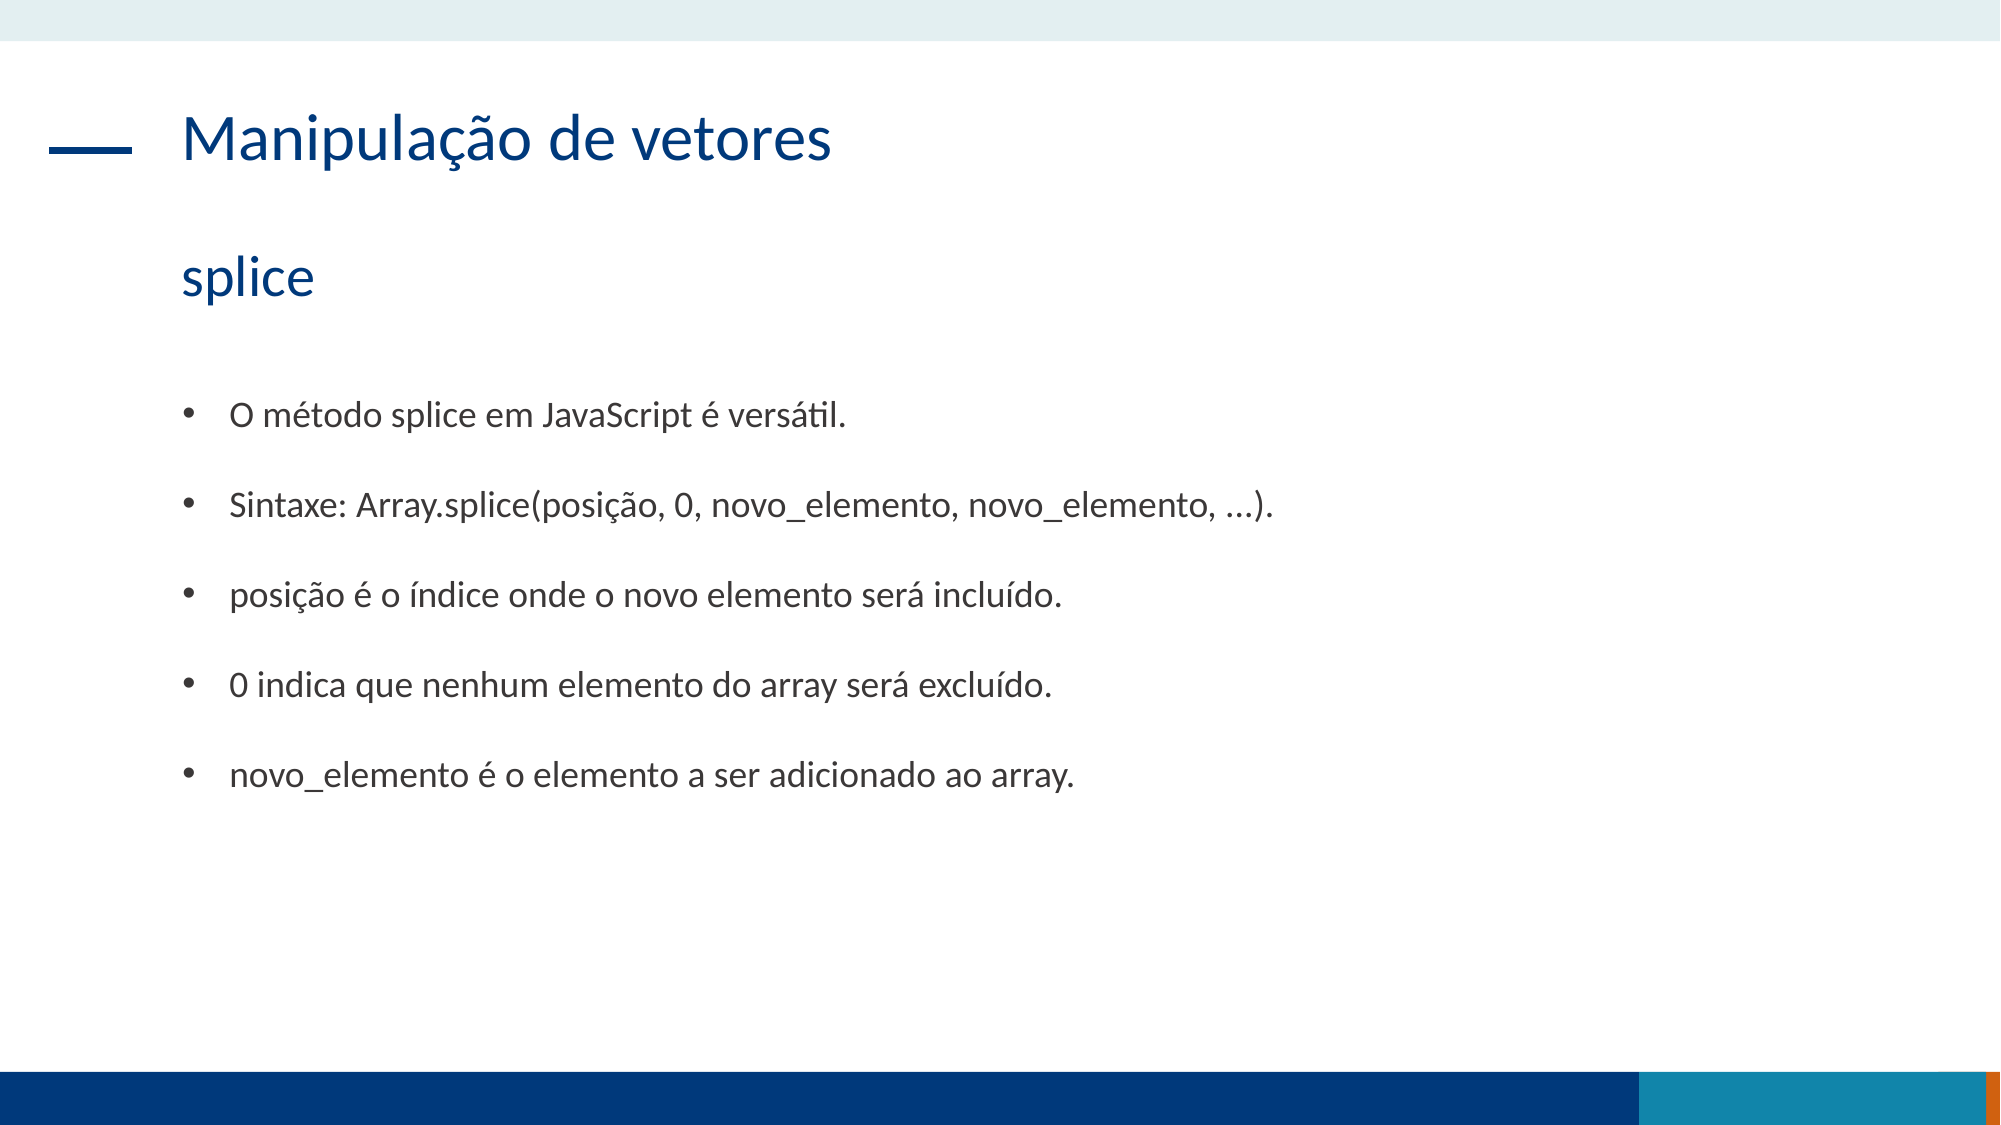

Manipulação de vetores
splice
O método splice em JavaScript é versátil.

Sintaxe: Array.splice(posição, 0, novo_elemento, novo_elemento, ...).

posição é o índice onde o novo elemento será incluído.

0 indica que nenhum elemento do array será excluído.

novo_elemento é o elemento a ser adicionado ao array.